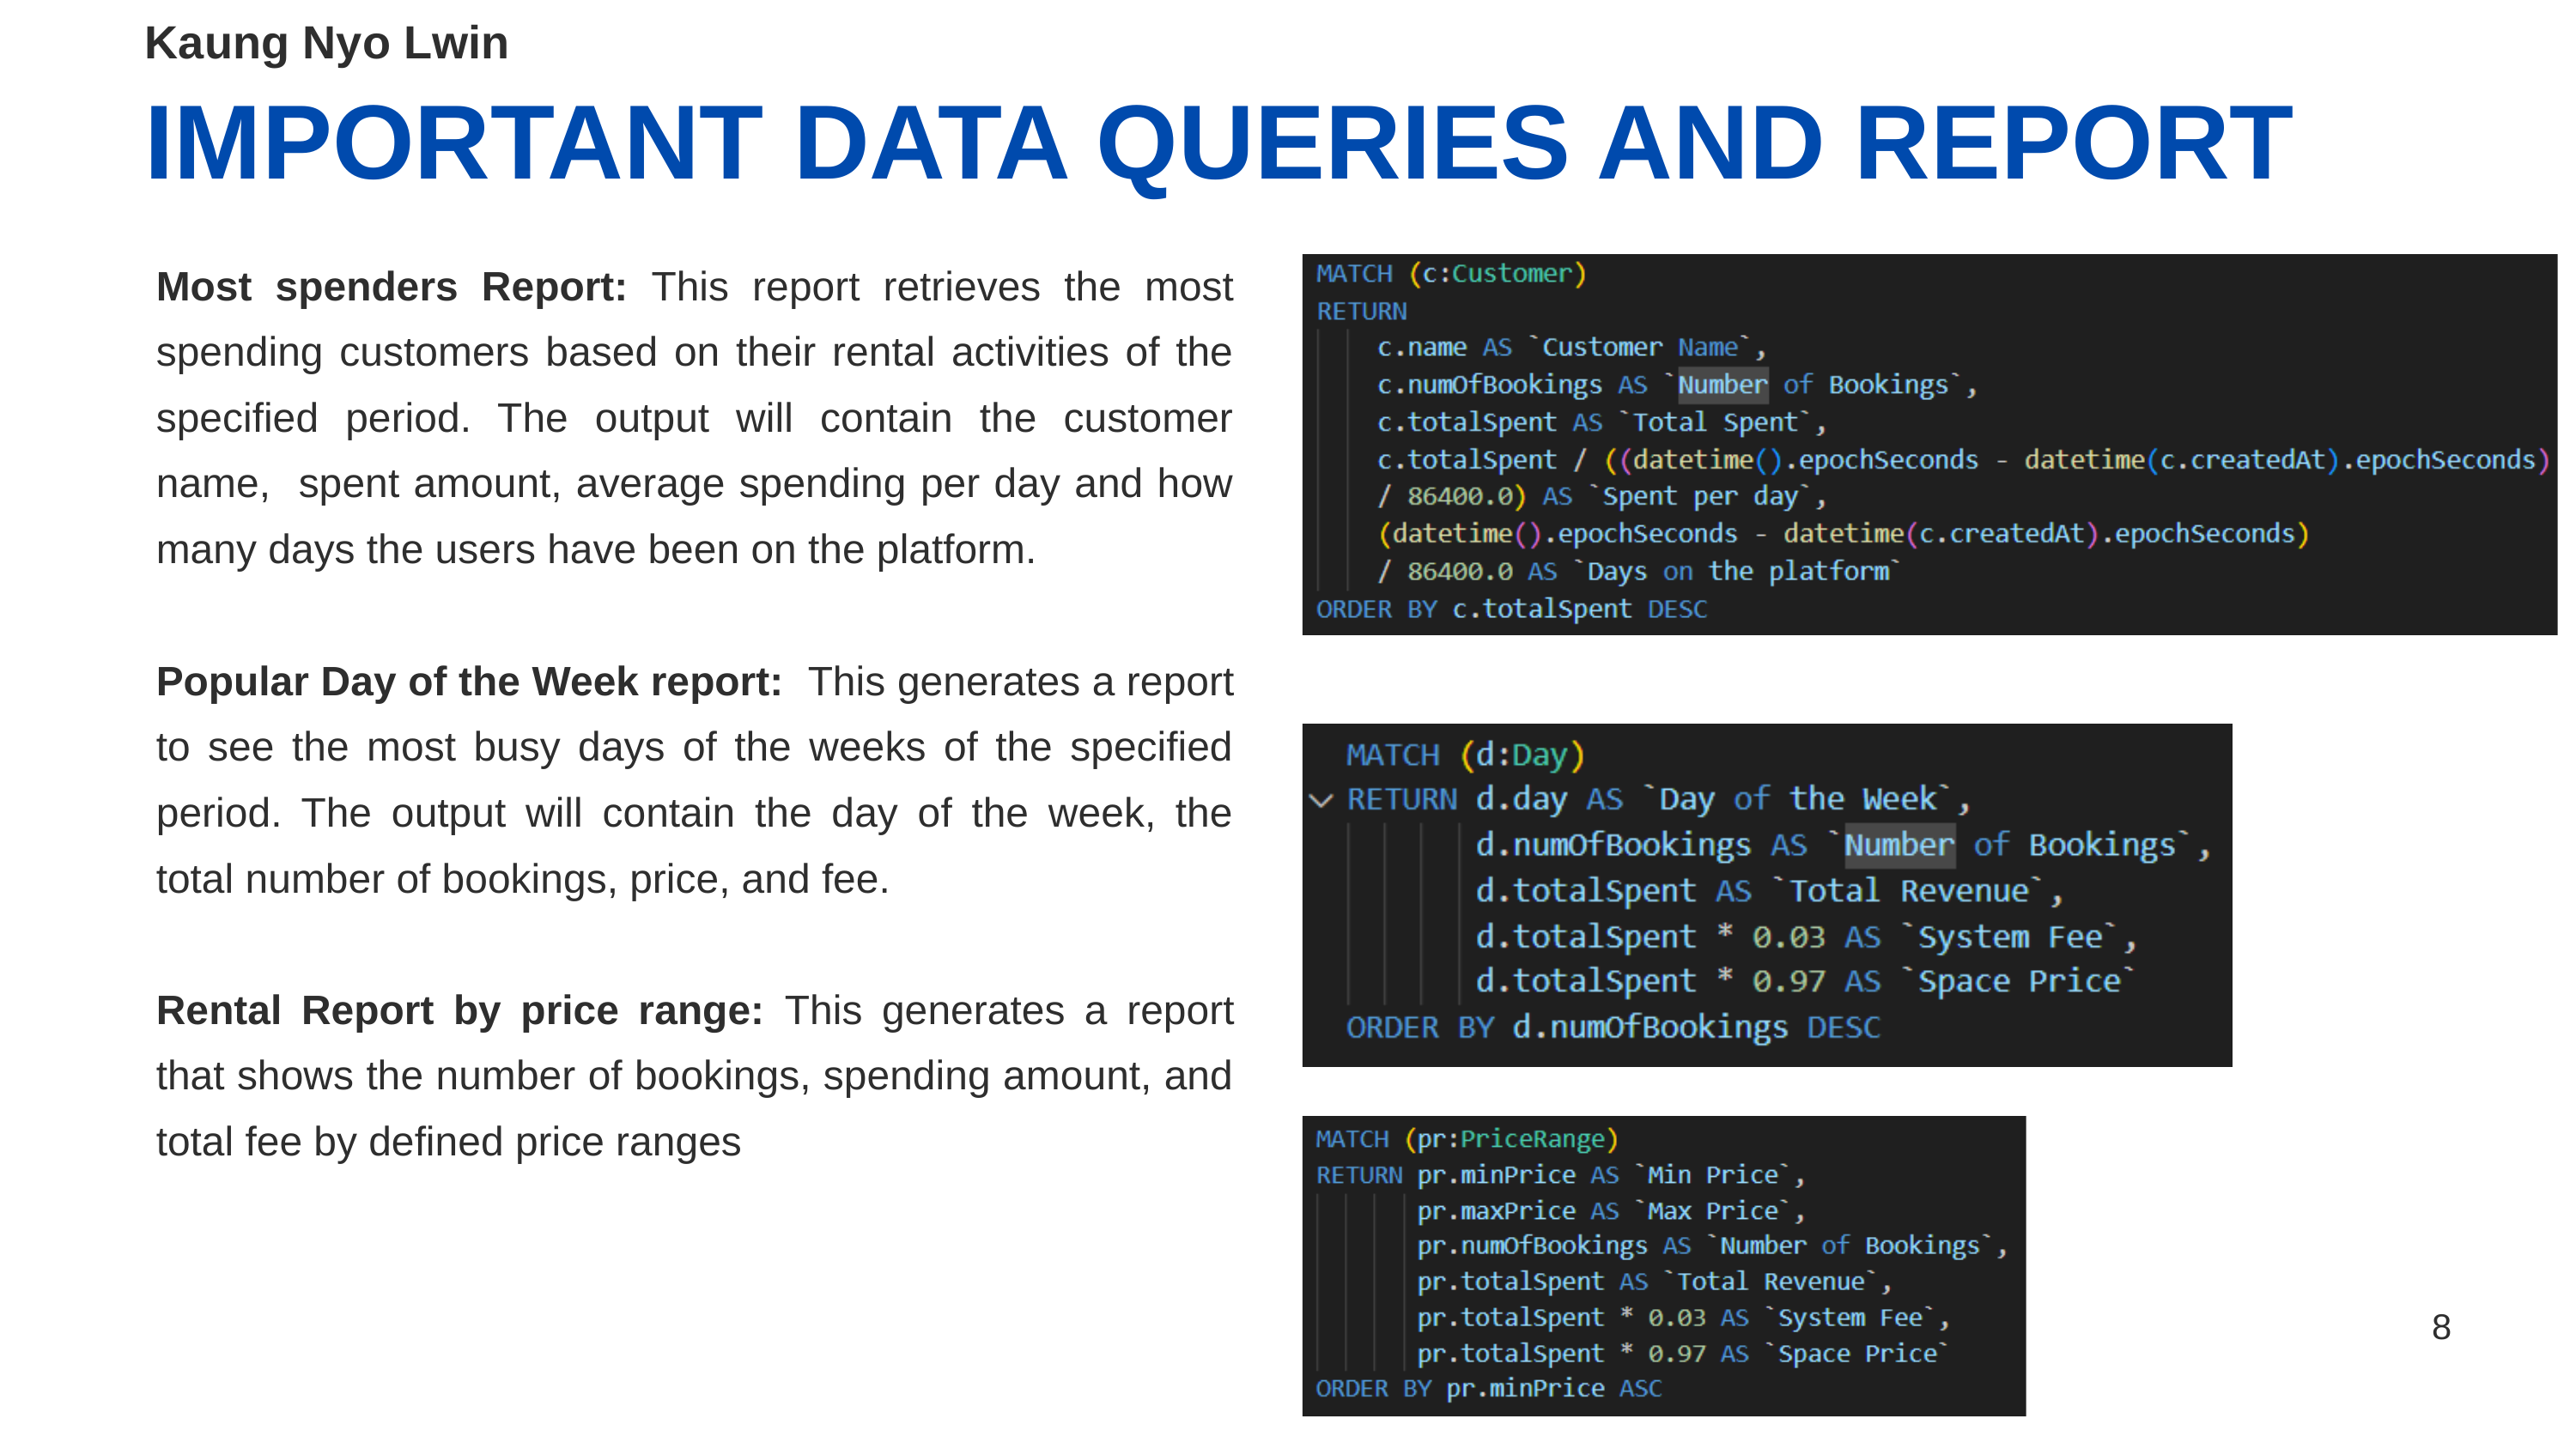

Kaung Nyo Lwin
IMPORTANT DATA QUERIES AND REPORT
Most spenders Report: This report retrieves the most spending customers based on their rental activities of the specified period. The output will contain the customer name,  spent amount, average spending per day and how many days the users have been on the platform.

Popular Day of the Week report:  This generates a report to see the most busy days of the weeks of the specified period. The output will contain the day of the week, the total number of bookings, price, and fee.

Rental Report by price range: This generates a report that shows the number of bookings, spending amount, and total fee by defined price ranges

8